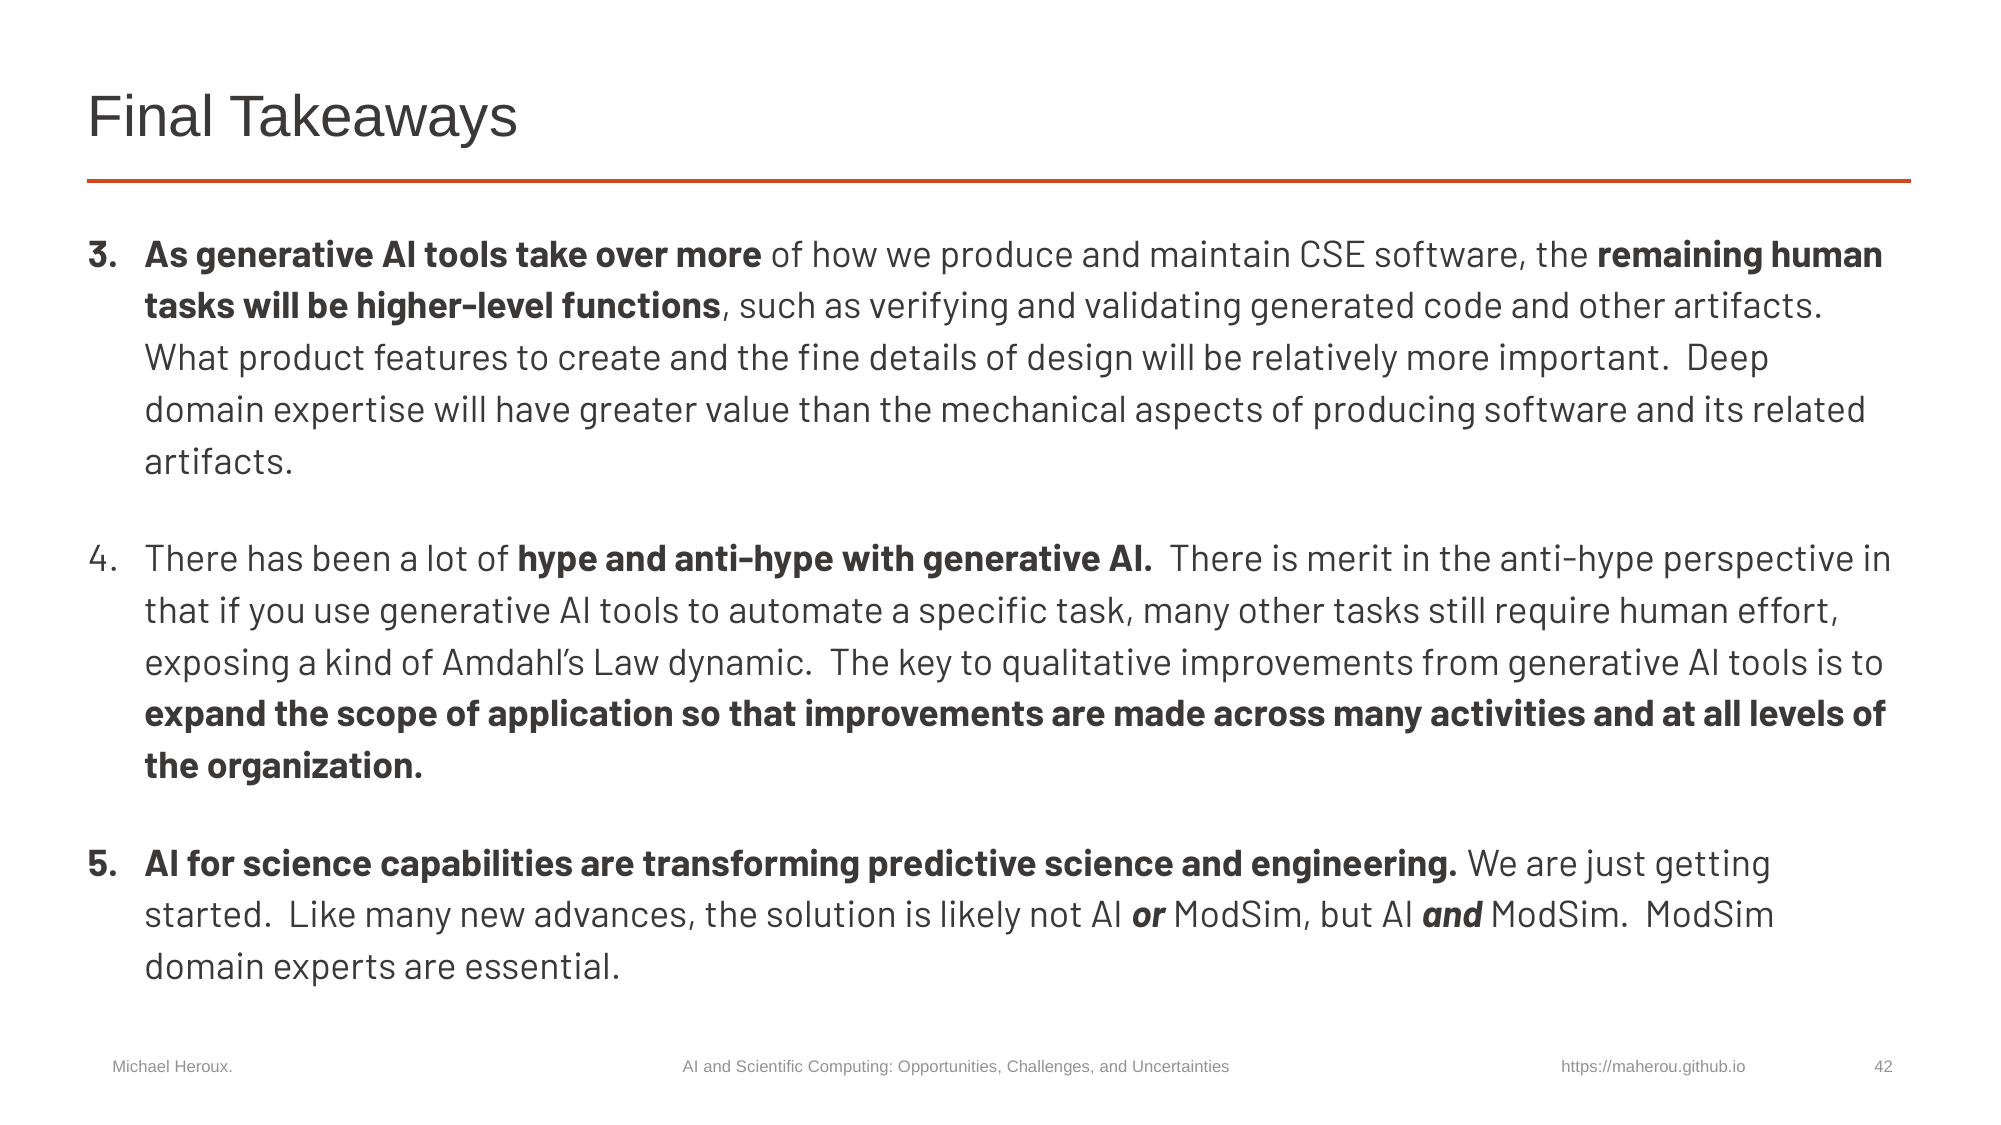

# Final Takeaways
As generative AI tools take over more of how we produce and maintain CSE software, the remaining human tasks will be higher-level functions, such as verifying and validating generated code and other artifacts.  What product features to create and the fine details of design will be relatively more important.  Deep domain expertise will have greater value than the mechanical aspects of producing software and its related artifacts.
There has been a lot of hype and anti-hype with generative AI.  There is merit in the anti-hype perspective in that if you use generative AI tools to automate a specific task, many other tasks still require human effort, exposing a kind of Amdahl’s Law dynamic.  The key to qualitative improvements from generative AI tools is to expand the scope of application so that improvements are made across many activities and at all levels of the organization.
AI for science capabilities are transforming predictive science and engineering. We are just getting started.  Like many new advances, the solution is likely not AI or ModSim, but AI and ModSim.  ModSim domain experts are essential.
      Michael Heroux.
AI and Scientific Computing: Opportunities, Challenges, and Uncertainties
 https://maherou.github.io                           42